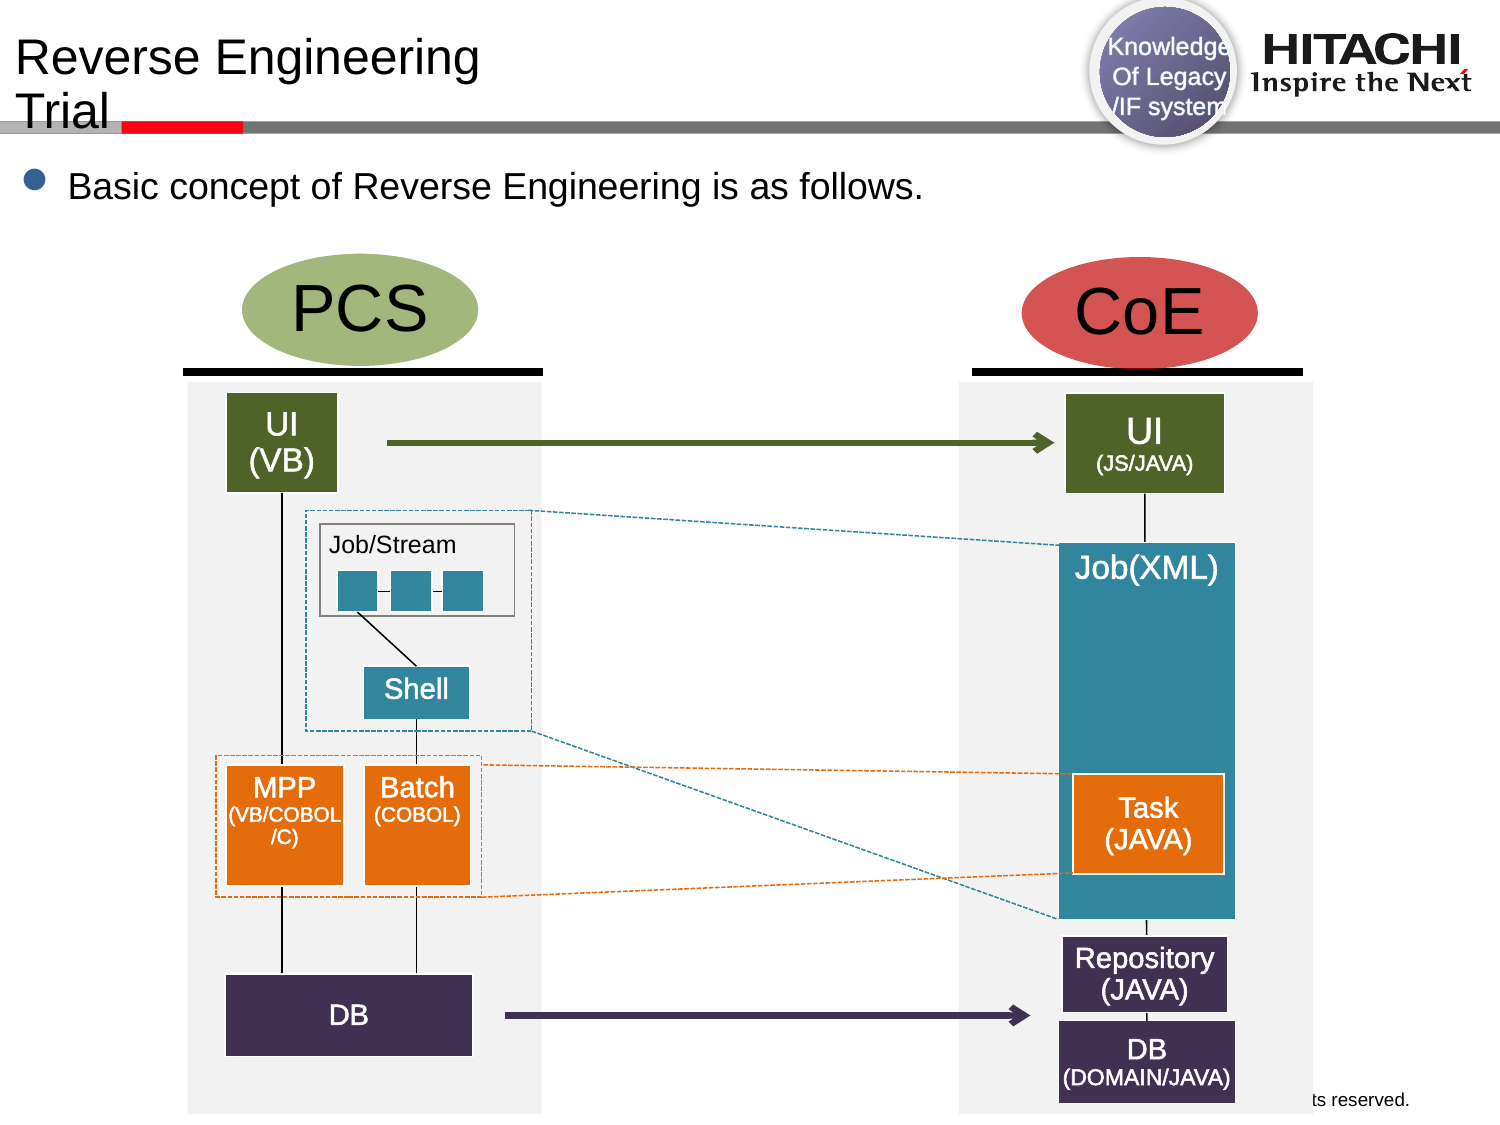

Knowledge
Of Legacy
/IF system
# Reverse Engineering Trial
Basic concept of Reverse Engineering is as follows.
PCS
CoE

UI
(VB)
UI
(JS/JAVA)
Job/Stream

Job(XML)

Shell

MPP
(VB/COBOL
/C)
Batch
(COBOL)
Task
(JAVA)
Repository
(JAVA)
DB
DB
(DOMAIN/JAVA)